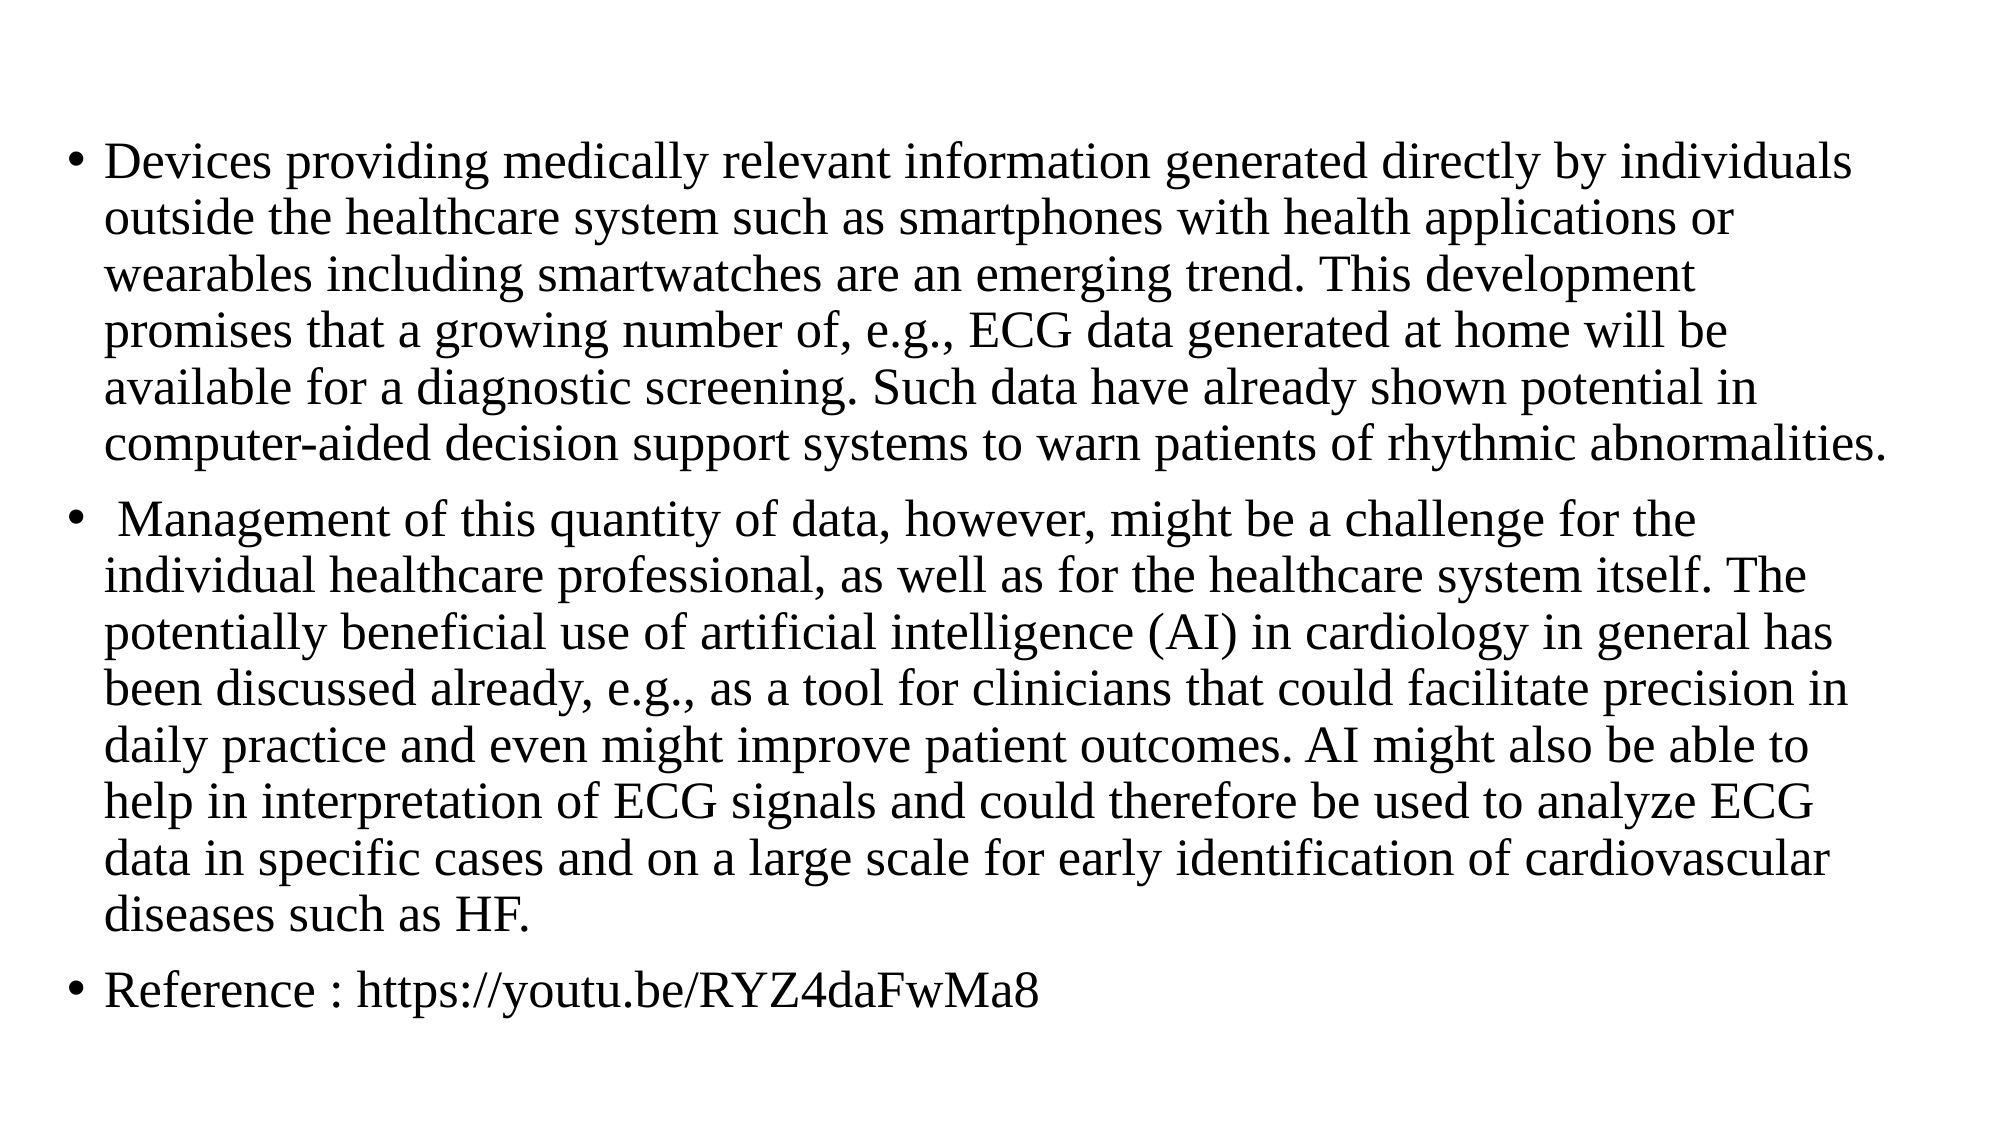

Devices providing medically relevant information generated directly by individuals outside the healthcare system such as smartphones with health applications or wearables including smartwatches are an emerging trend. This development promises that a growing number of, e.g., ECG data generated at home will be available for a diagnostic screening. Such data have already shown potential in computer-aided decision support systems to warn patients of rhythmic abnormalities.
 Management of this quantity of data, however, might be a challenge for the individual healthcare professional, as well as for the healthcare system itself. The potentially beneficial use of artificial intelligence (AI) in cardiology in general has been discussed already, e.g., as a tool for clinicians that could facilitate precision in daily practice and even might improve patient outcomes. AI might also be able to help in interpretation of ECG signals and could therefore be used to analyze ECG data in specific cases and on a large scale for early identification of cardiovascular diseases such as HF.
Reference : https://youtu.be/RYZ4daFwMa8